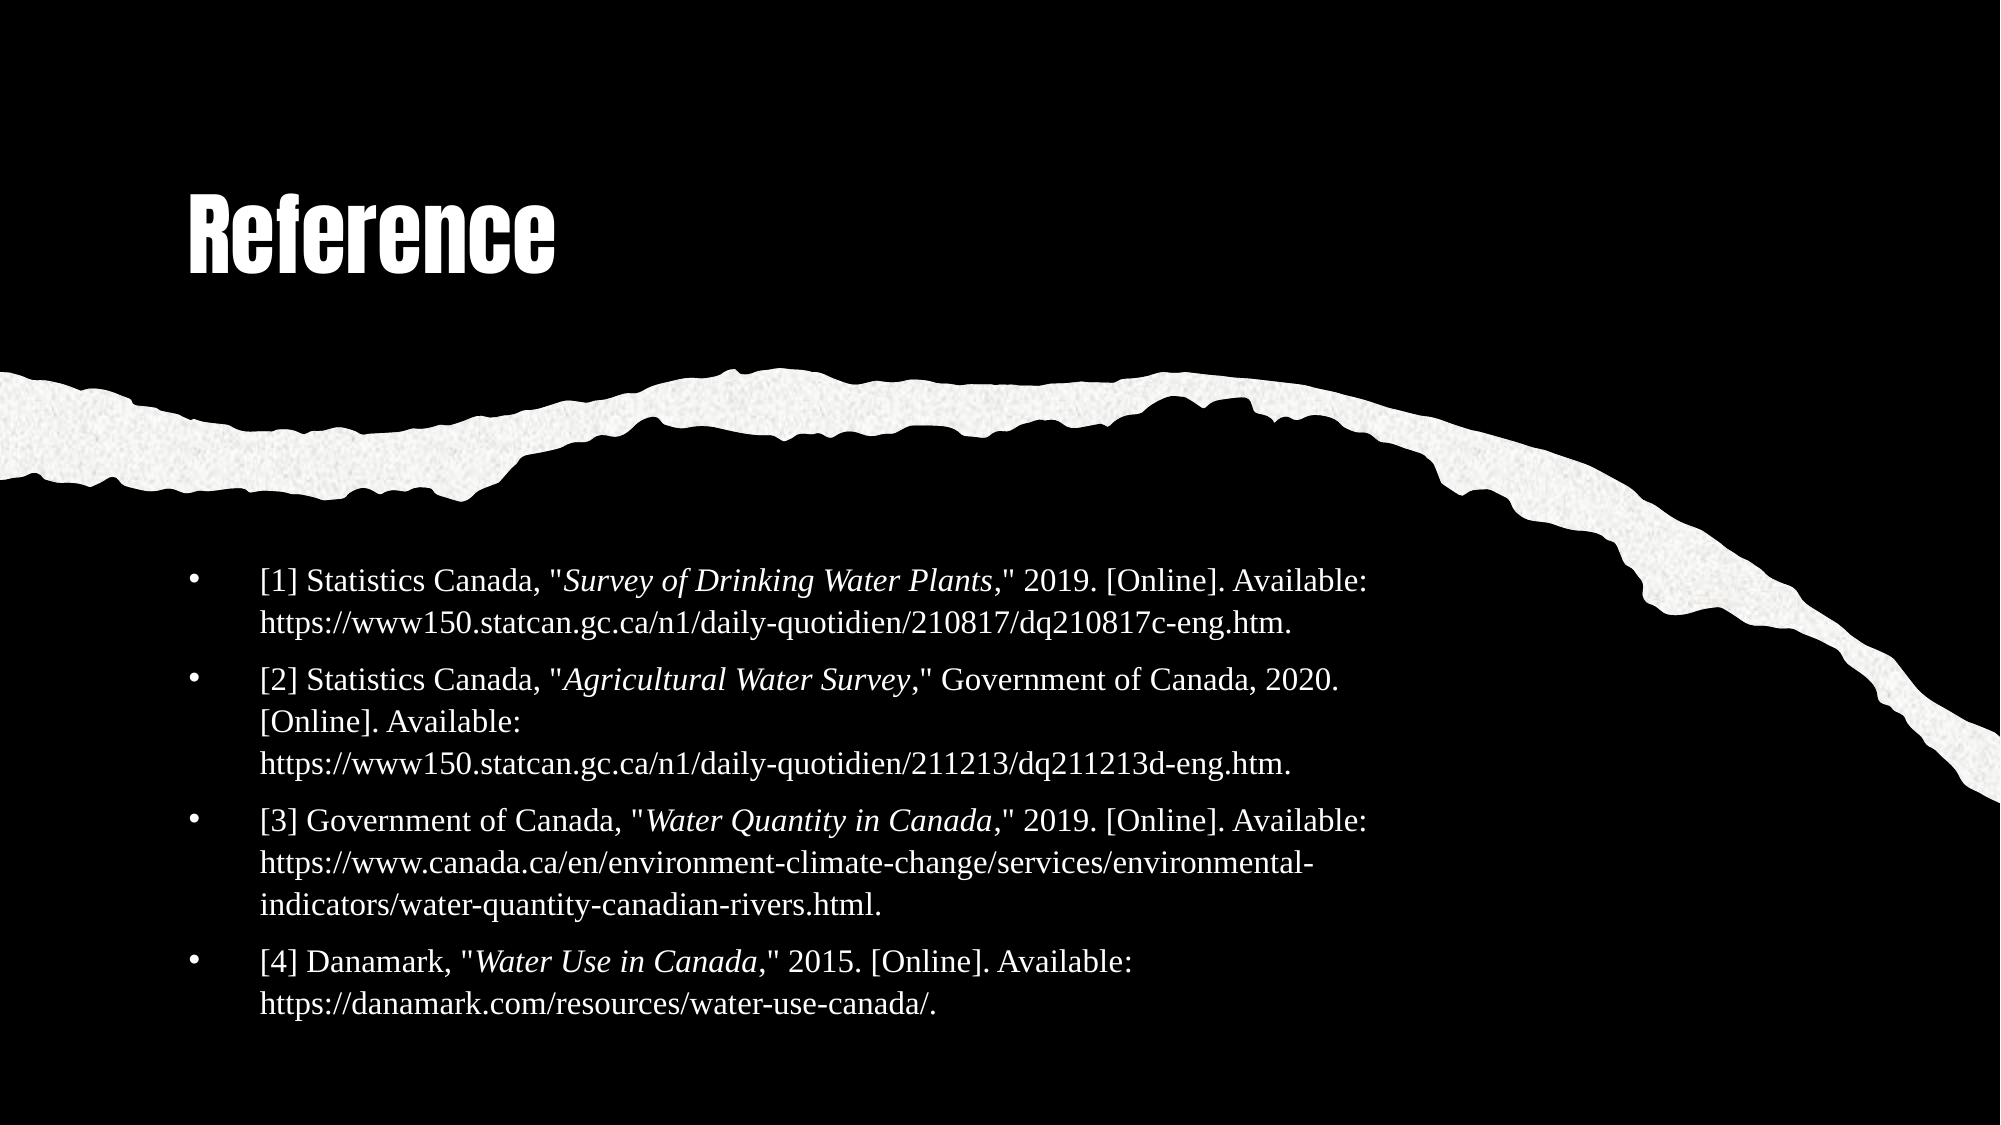

# Reference

[1] Statistics Canada, "Survey of Drinking Water Plants," 2019. [Online]. Available: https://www150.statcan.gc.ca/n1/daily-quotidien/210817/dq210817c-eng.htm.
[2] Statistics Canada, "Agricultural Water Survey," Government of Canada, 2020. [Online]. Available: https://www150.statcan.gc.ca/n1/daily-quotidien/211213/dq211213d-eng.htm.
[3] Government of Canada, "Water Quantity in Canada," 2019. [Online]. Available: https://www.canada.ca/en/environment-climate-change/services/environmental-indicators/water-quantity-canadian-rivers.html.
[4] Danamark, "Water Use in Canada," 2015. [Online]. Available: https://danamark.com/resources/water-use-canada/.